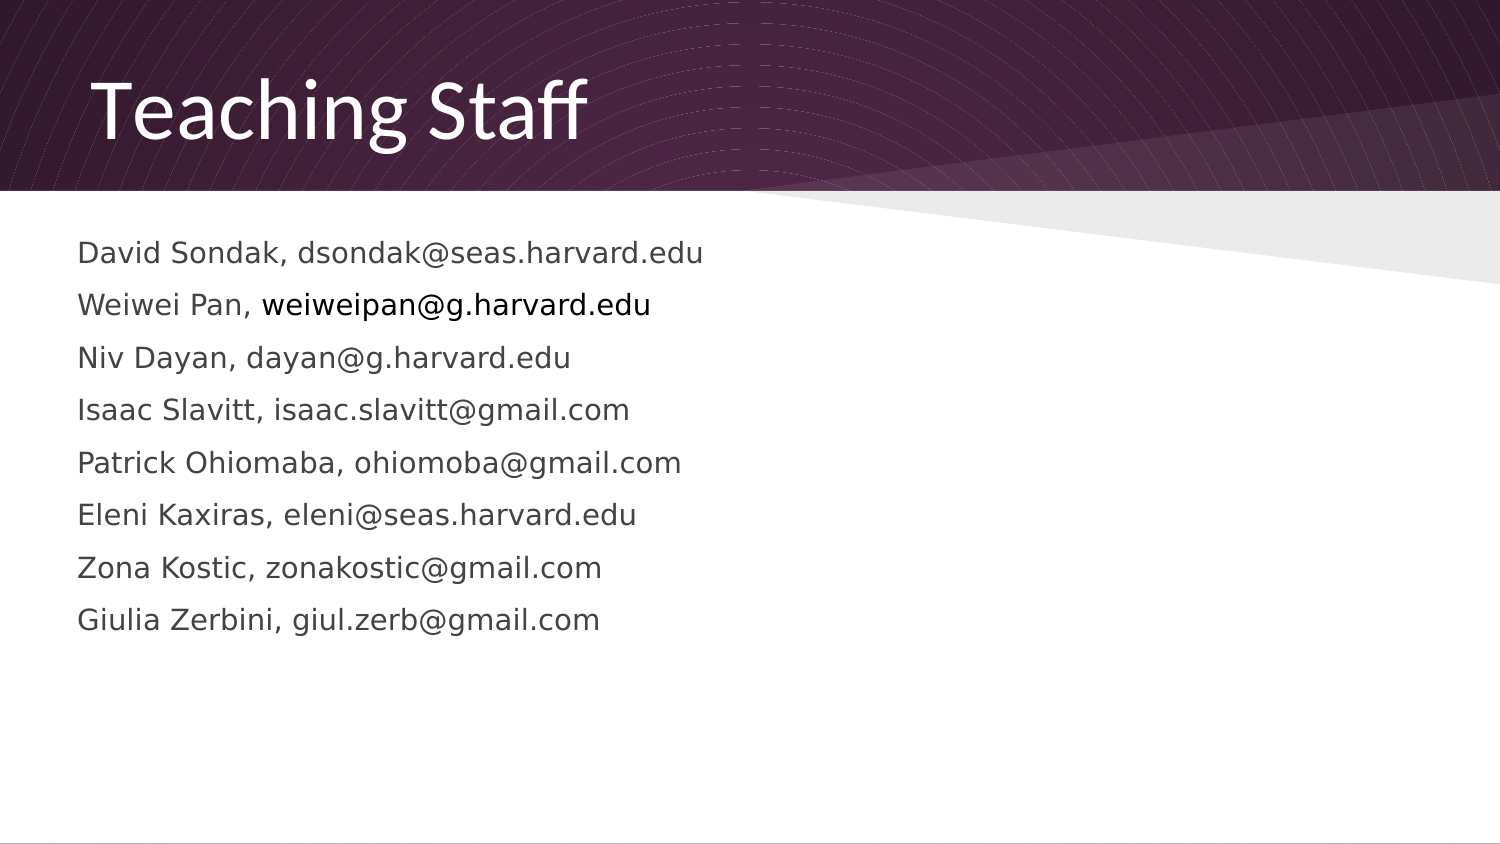

# Teaching Staff
David Sondak, dsondak@seas.harvard.edu
Weiwei Pan, weiweipan@g.harvard.edu
Niv Dayan, dayan@g.harvard.edu
Isaac Slavitt, isaac.slavitt@gmail.com
Patrick Ohiomaba, ohiomoba@gmail.com
Eleni Kaxiras, eleni@seas.harvard.edu
Zona Kostic, zonakostic@gmail.com
Giulia Zerbini, giul.zerb@gmail.com